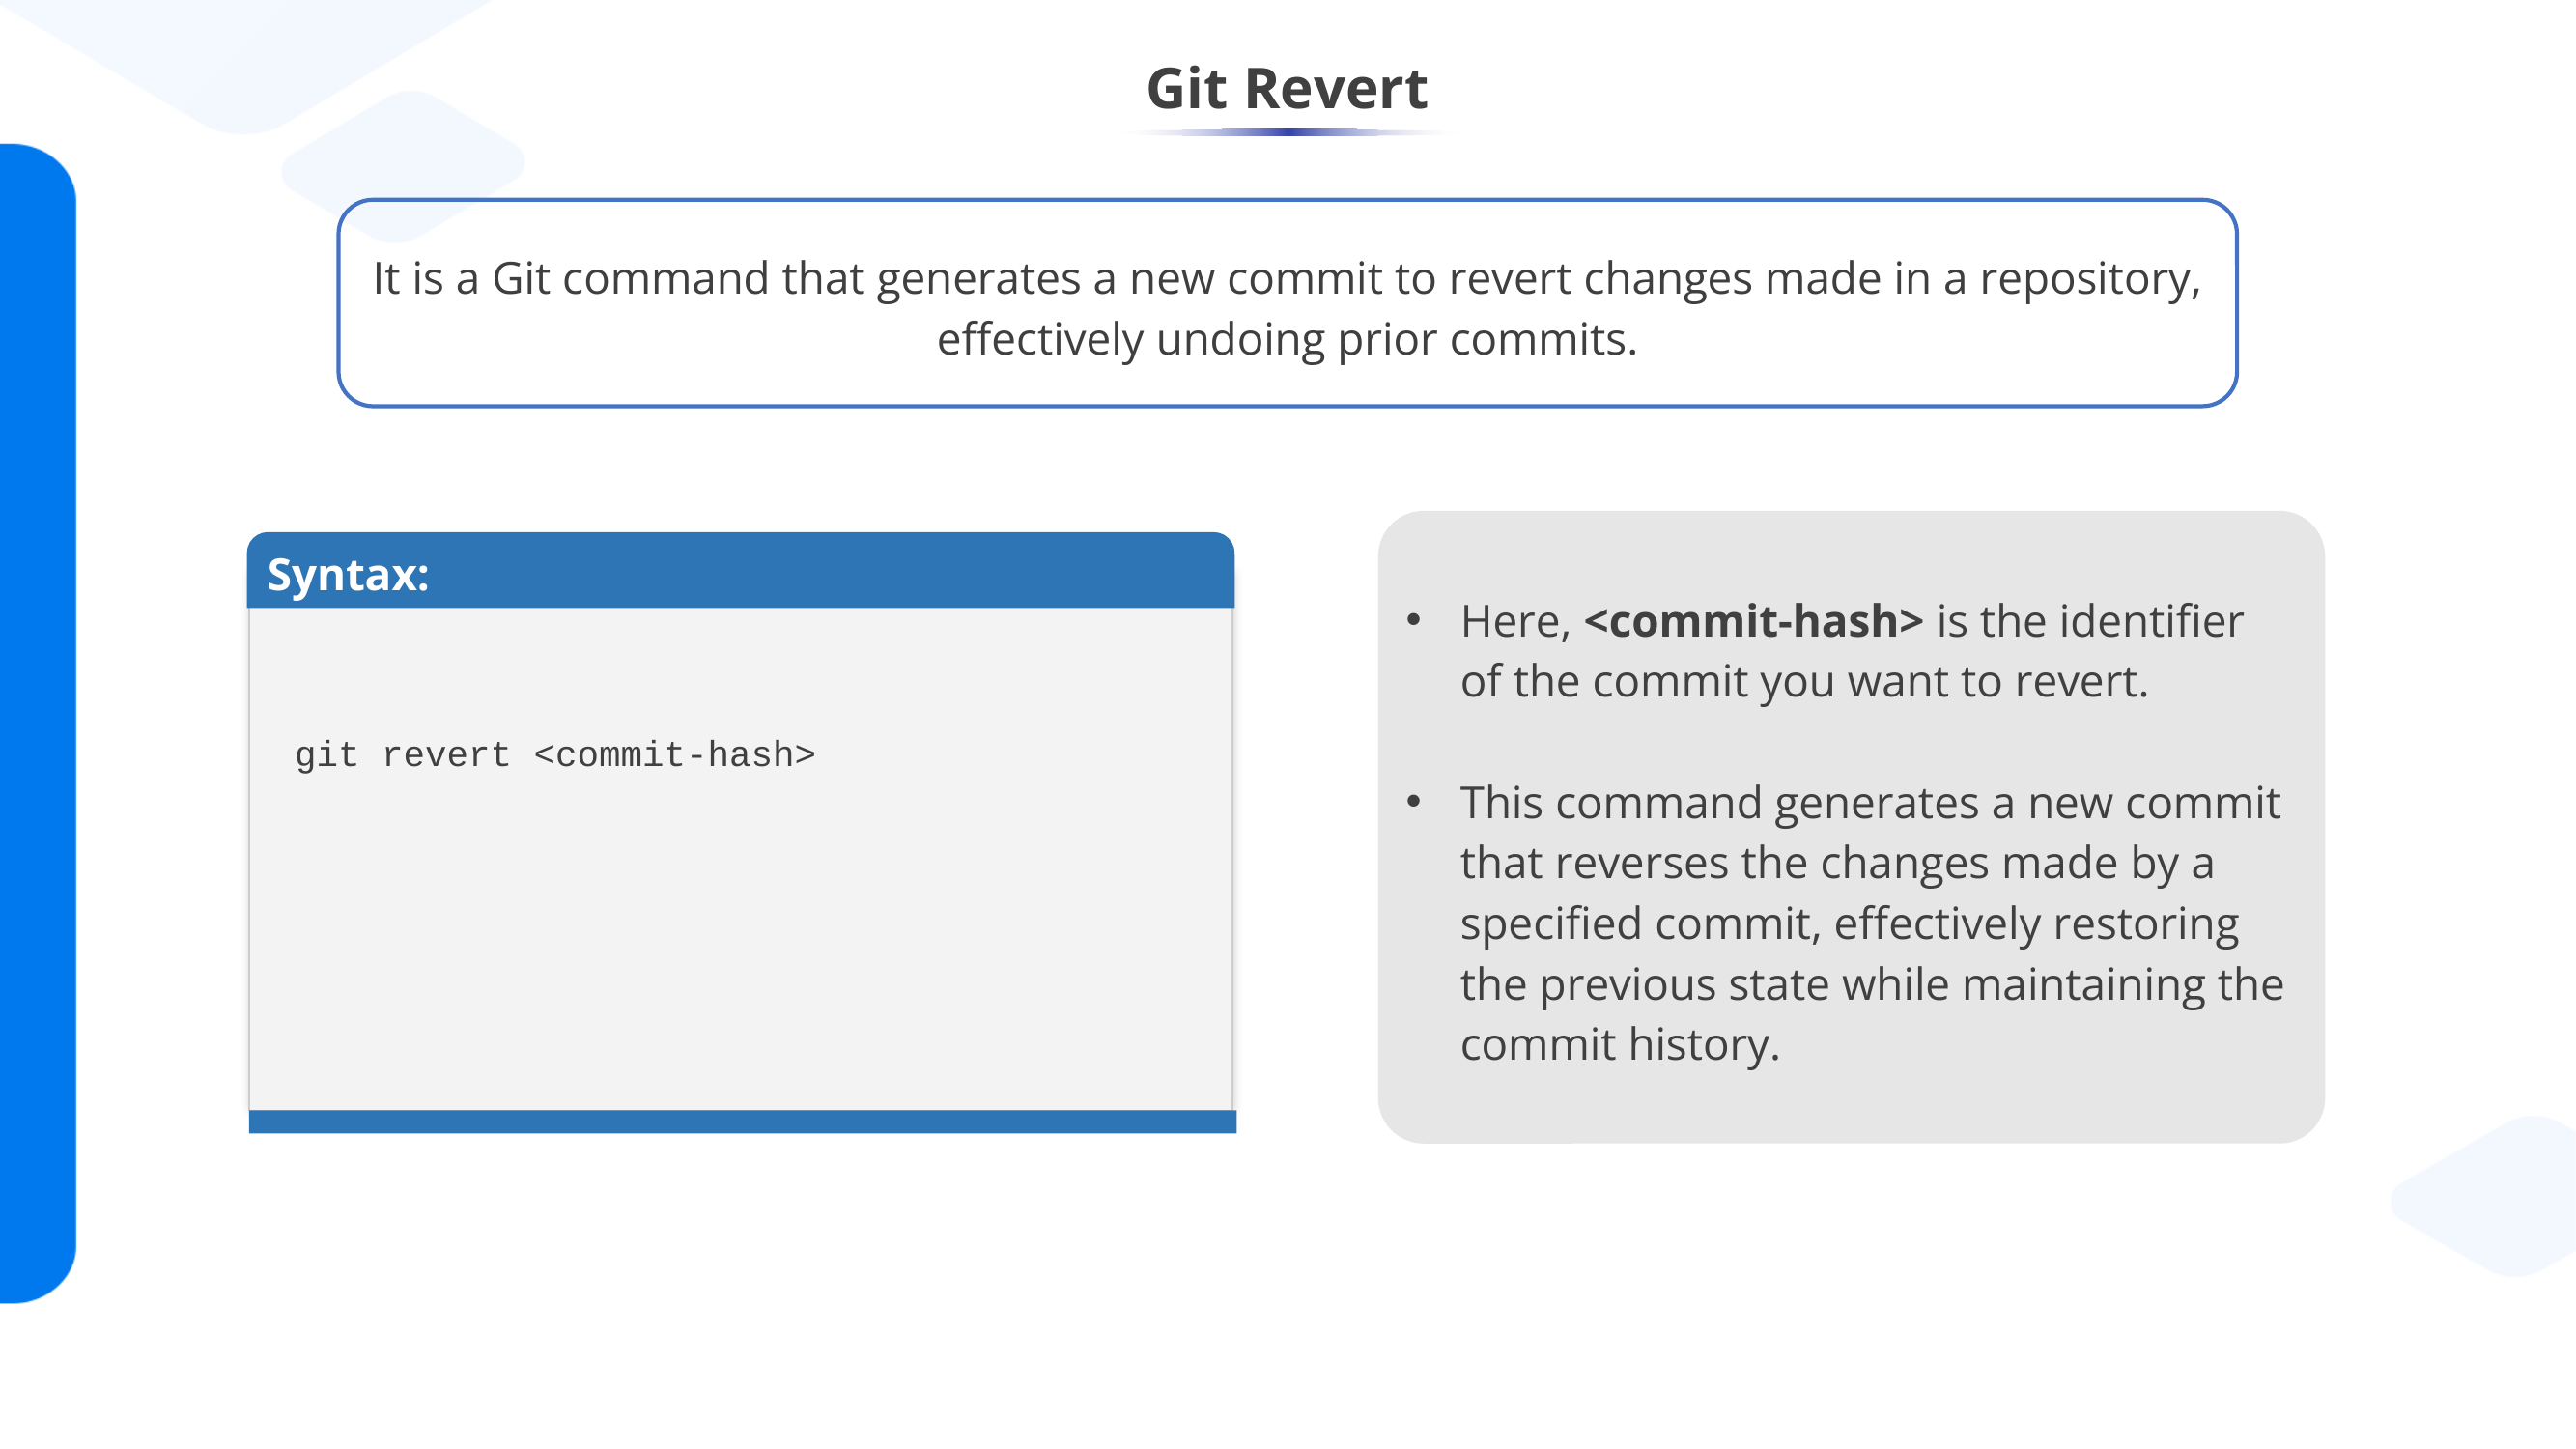

# Git Revert

It is a Git command that generates a new commit to revert changes made in a repository, effectively undoing prior commits.
Here, <commit-hash> is the identifier of the commit you want to revert.

This command generates a new commit that reverses the changes made by a specified commit, effectively restoring the previous state while maintaining the commit history.
Syntax:

git revert <commit-hash>
Git Create tag
Git List tag